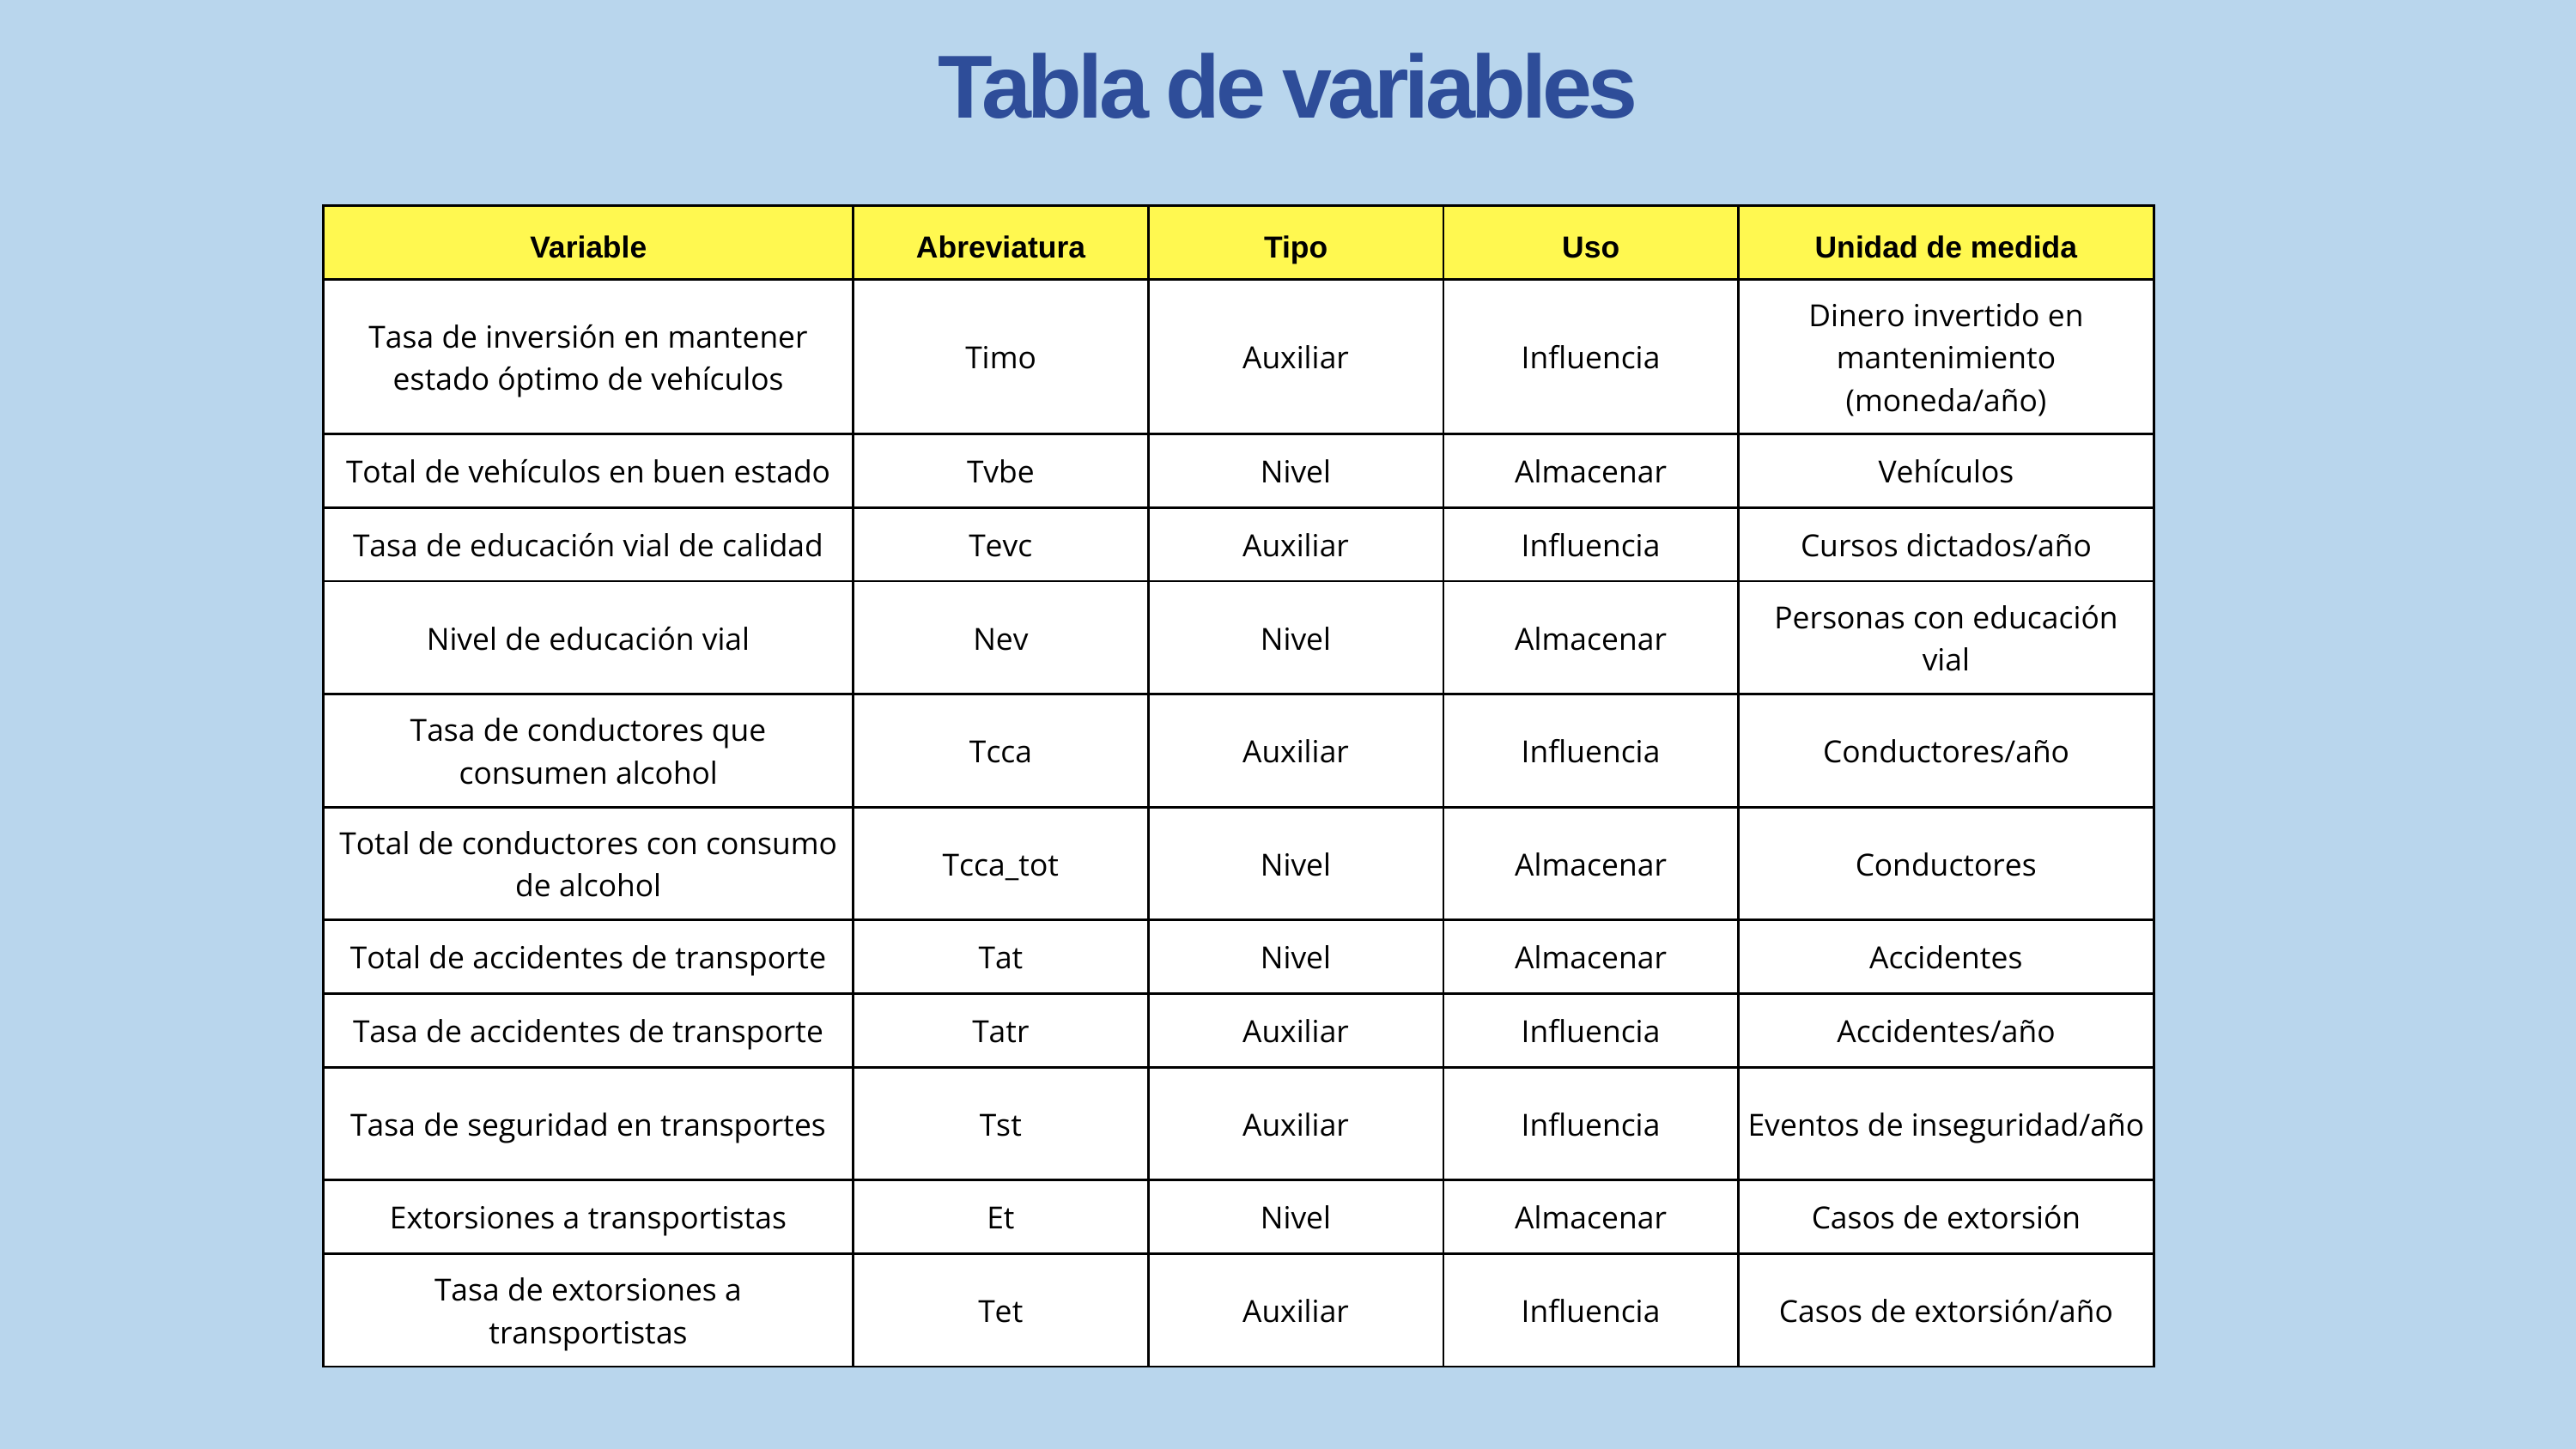

Tabla de variables
| Variable | Abreviatura | Tipo | Uso | Unidad de medida |
| --- | --- | --- | --- | --- |
| Tasa de inversión en mantener estado óptimo de vehículos | Timo | Auxiliar | Influencia | Dinero invertido en mantenimiento (moneda/año) |
| Total de vehículos en buen estado | Tvbe | Nivel | Almacenar | Vehículos |
| Tasa de educación vial de calidad | Tevc | Auxiliar | Influencia | Cursos dictados/año |
| Nivel de educación vial | Nev | Nivel | Almacenar | Personas con educación vial |
| Tasa de conductores que consumen alcohol | Tcca | Auxiliar | Influencia | Conductores/año |
| Total de conductores con consumo de alcohol | Tcca\_tot | Nivel | Almacenar | Conductores |
| Total de accidentes de transporte | Tat | Nivel | Almacenar | Accidentes |
| Tasa de accidentes de transporte | Tatr | Auxiliar | Influencia | Accidentes/año |
| Tasa de seguridad en transportes | Tst | Auxiliar | Influencia | Eventos de inseguridad/año |
| Extorsiones a transportistas | Et | Nivel | Almacenar | Casos de extorsión |
| Tasa de extorsiones a transportistas | Tet | Auxiliar | Influencia | Casos de extorsión/año |